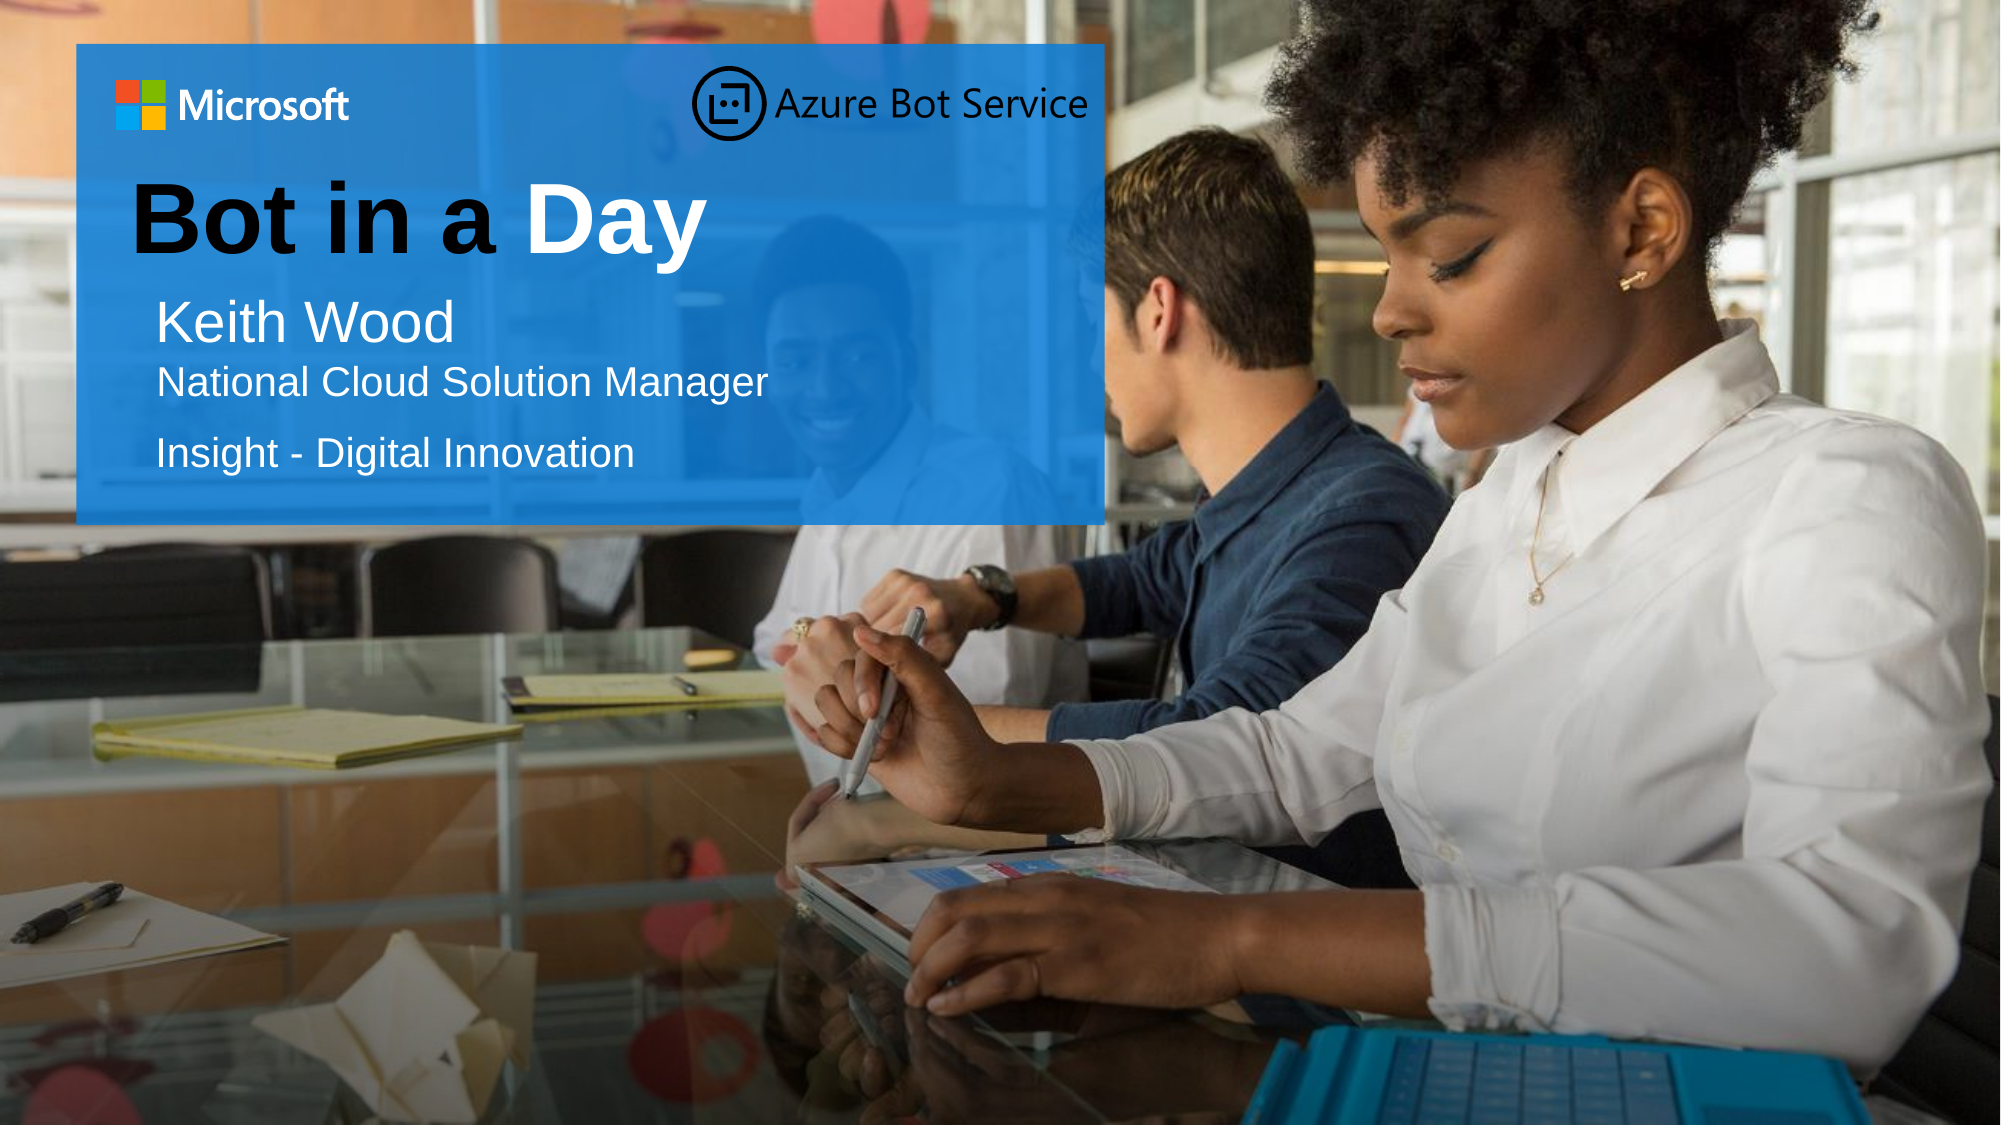

Keith Wood
National Cloud Solution Manager
Insight - Digital Innovation